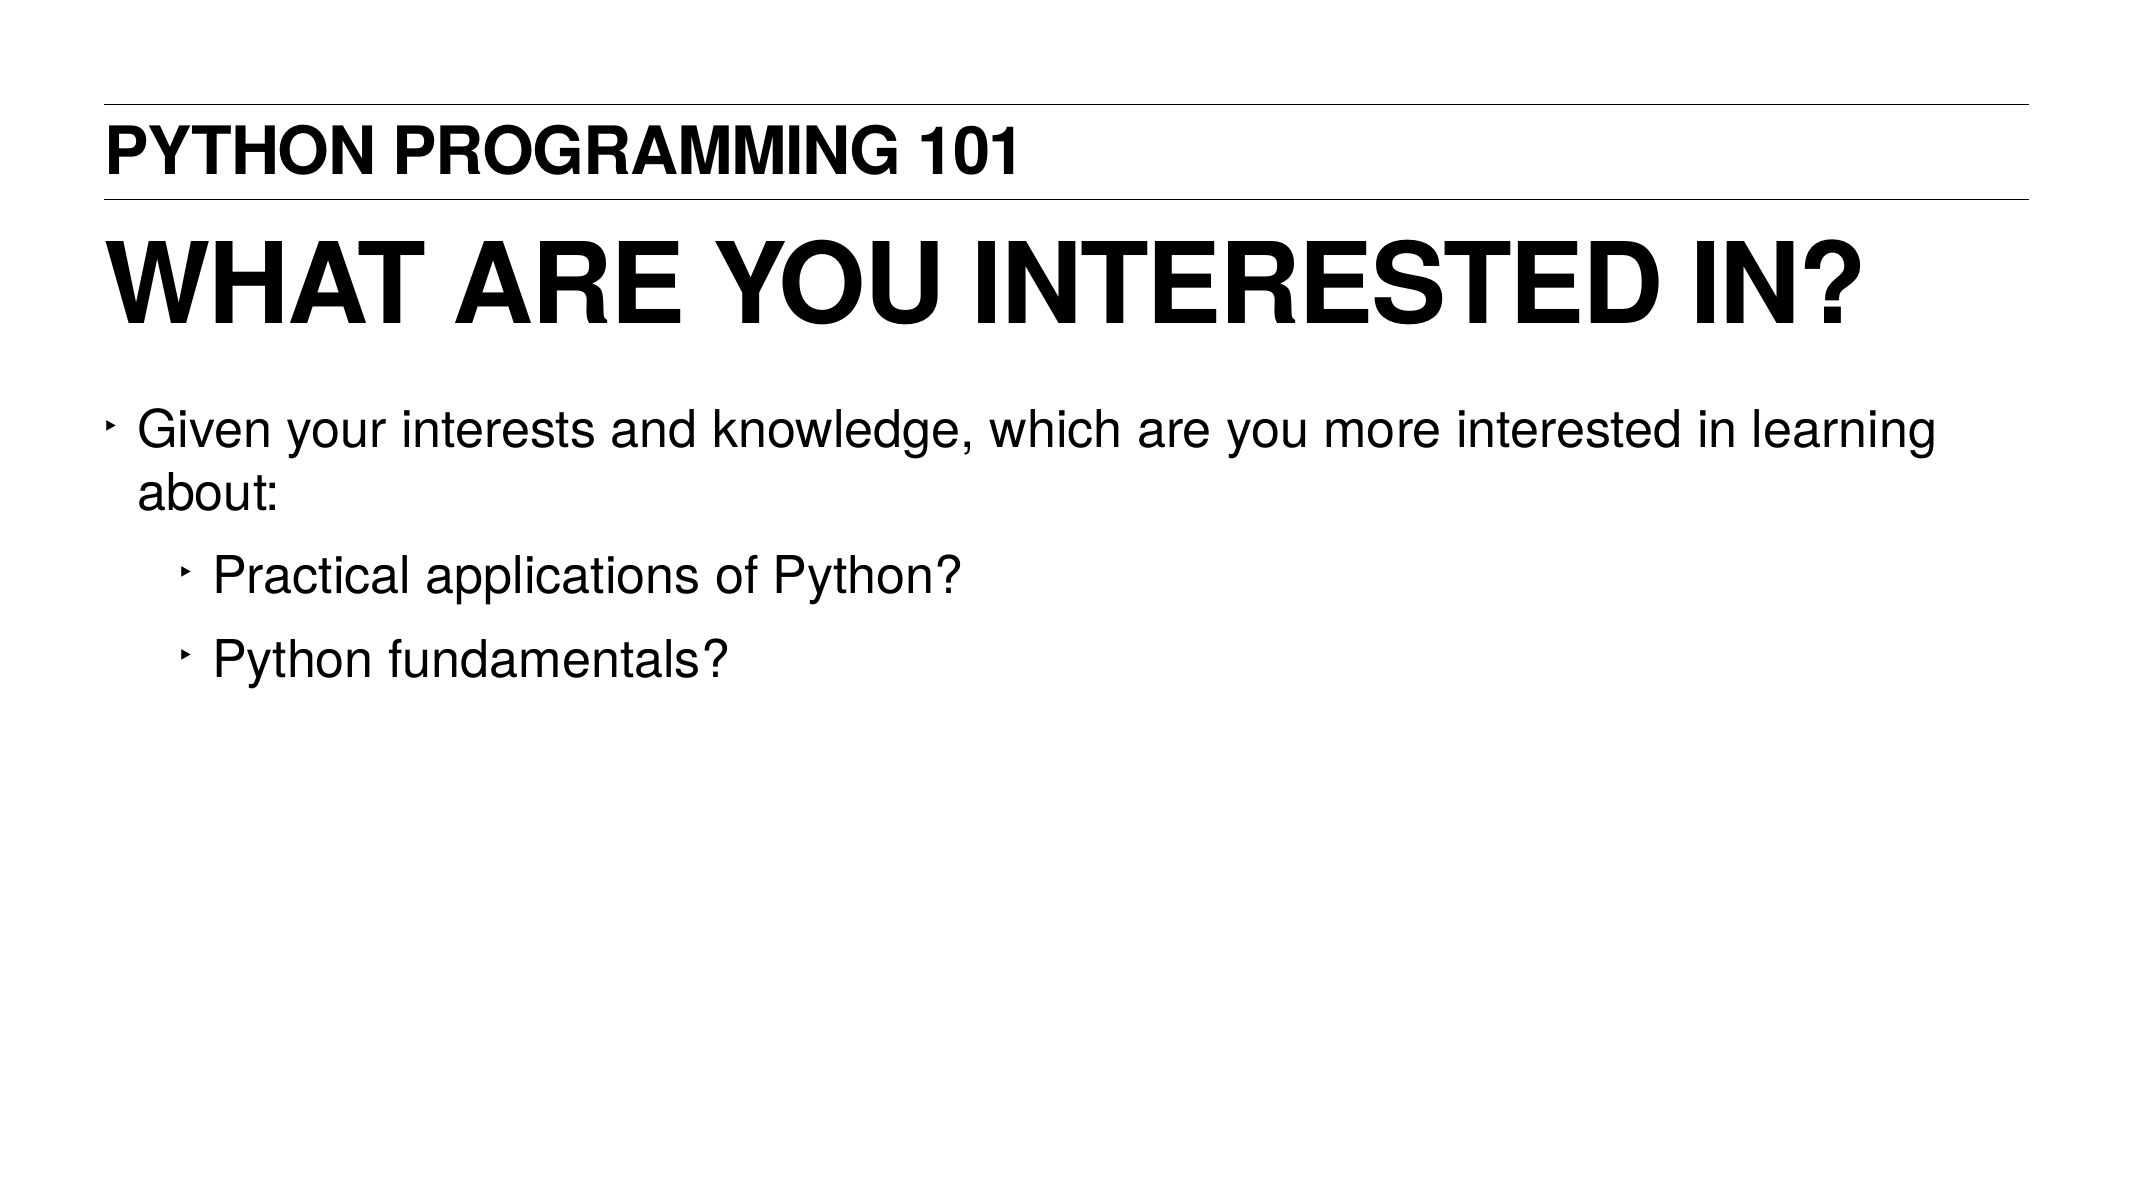

Python programming 101
# What are you interested in?
Given your interests and knowledge, which are you more interested in learning about:
Practical applications of Python?
Python fundamentals?